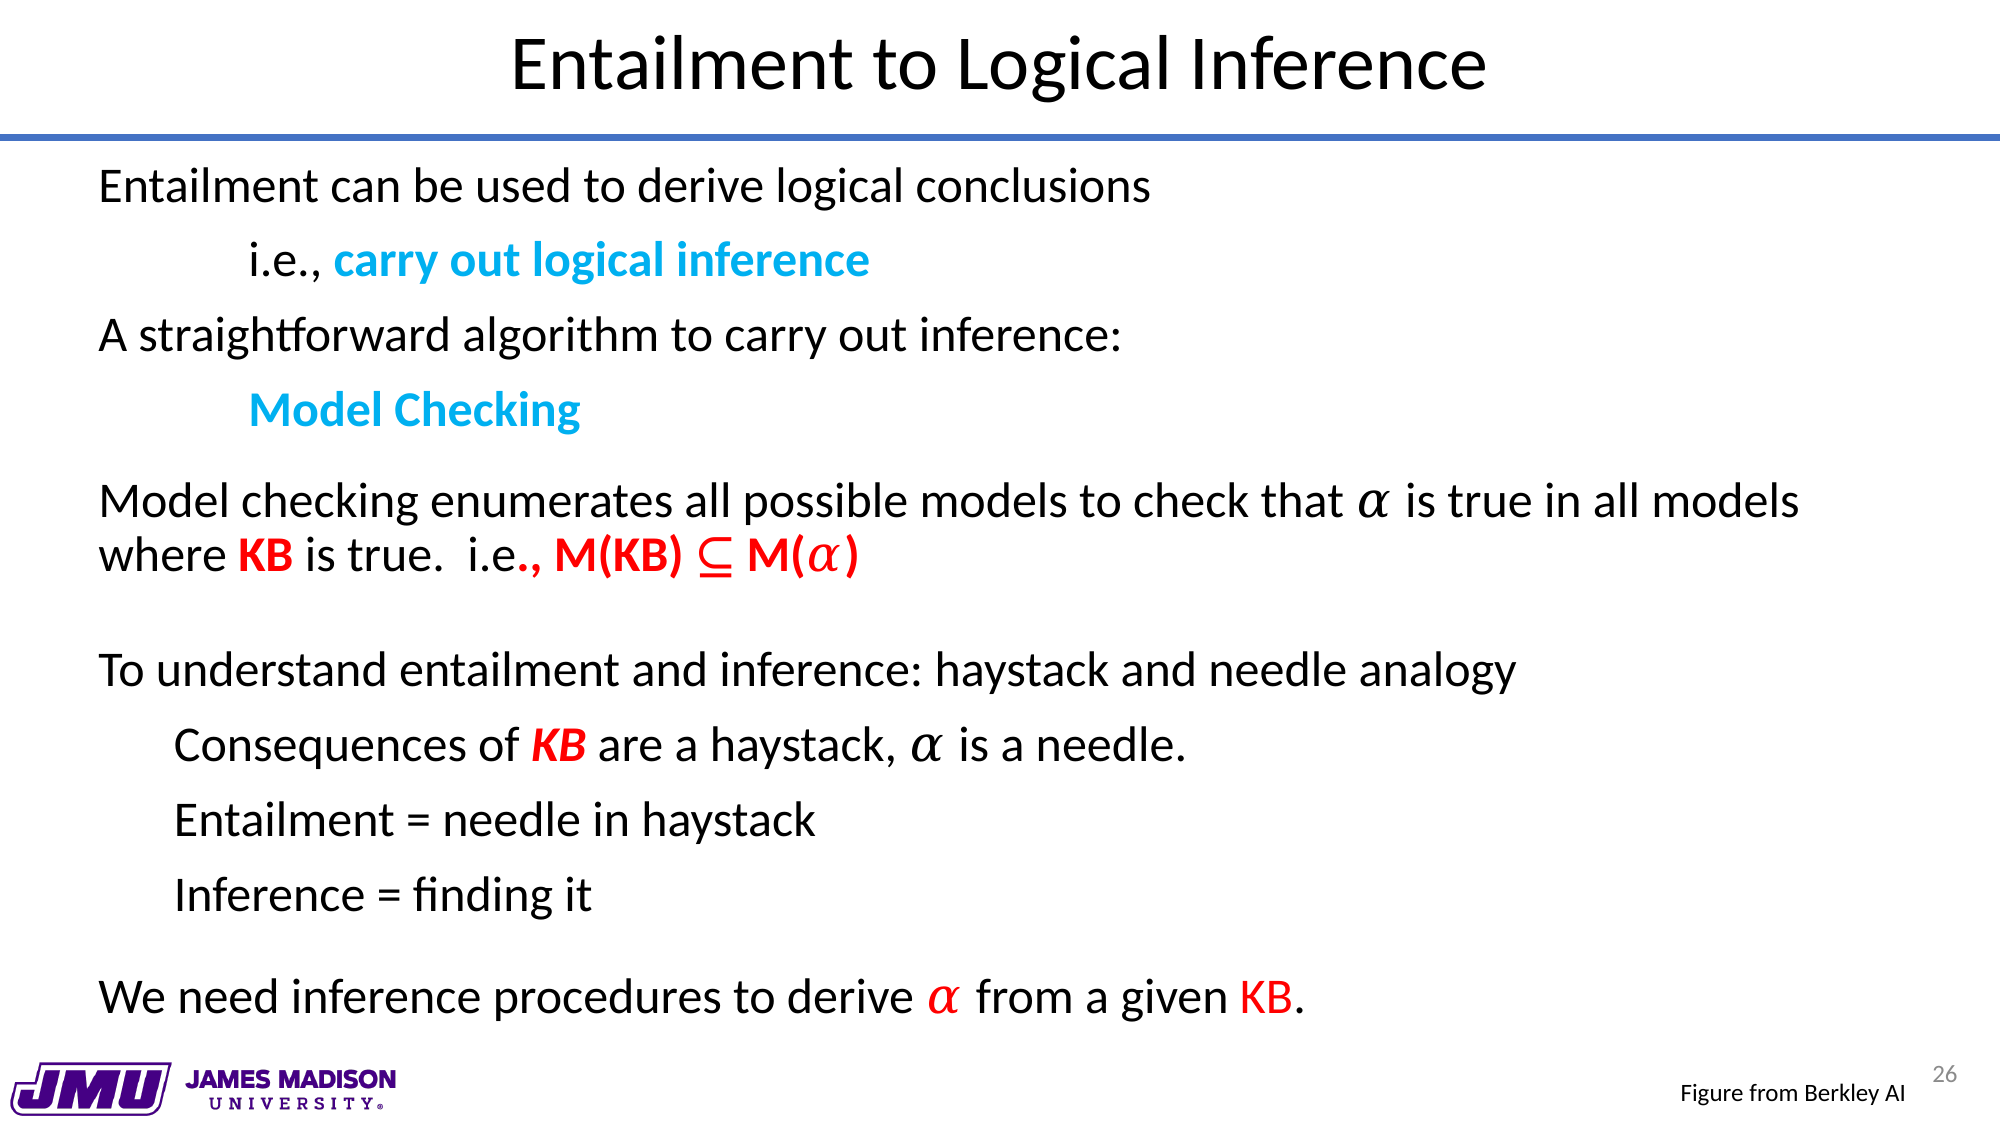

# Entailment to Logical Inference
Entailment can be used to derive logical conclusions
	i.e., carry out logical inference
A straightforward algorithm to carry out inference:
	Model Checking
Model checking enumerates all possible models to check that 𝛼 is true in all models where KB is true.  i.e., M(KB) ⊆ M(𝛼)
To understand entailment and inference: haystack and needle analogy
Consequences of KB are a haystack, 𝛼 is a needle.
Entailment = needle in haystack
Inference = finding it

We need inference procedures to derive 𝛼 from a given KB.
26
Figure from Berkley AI